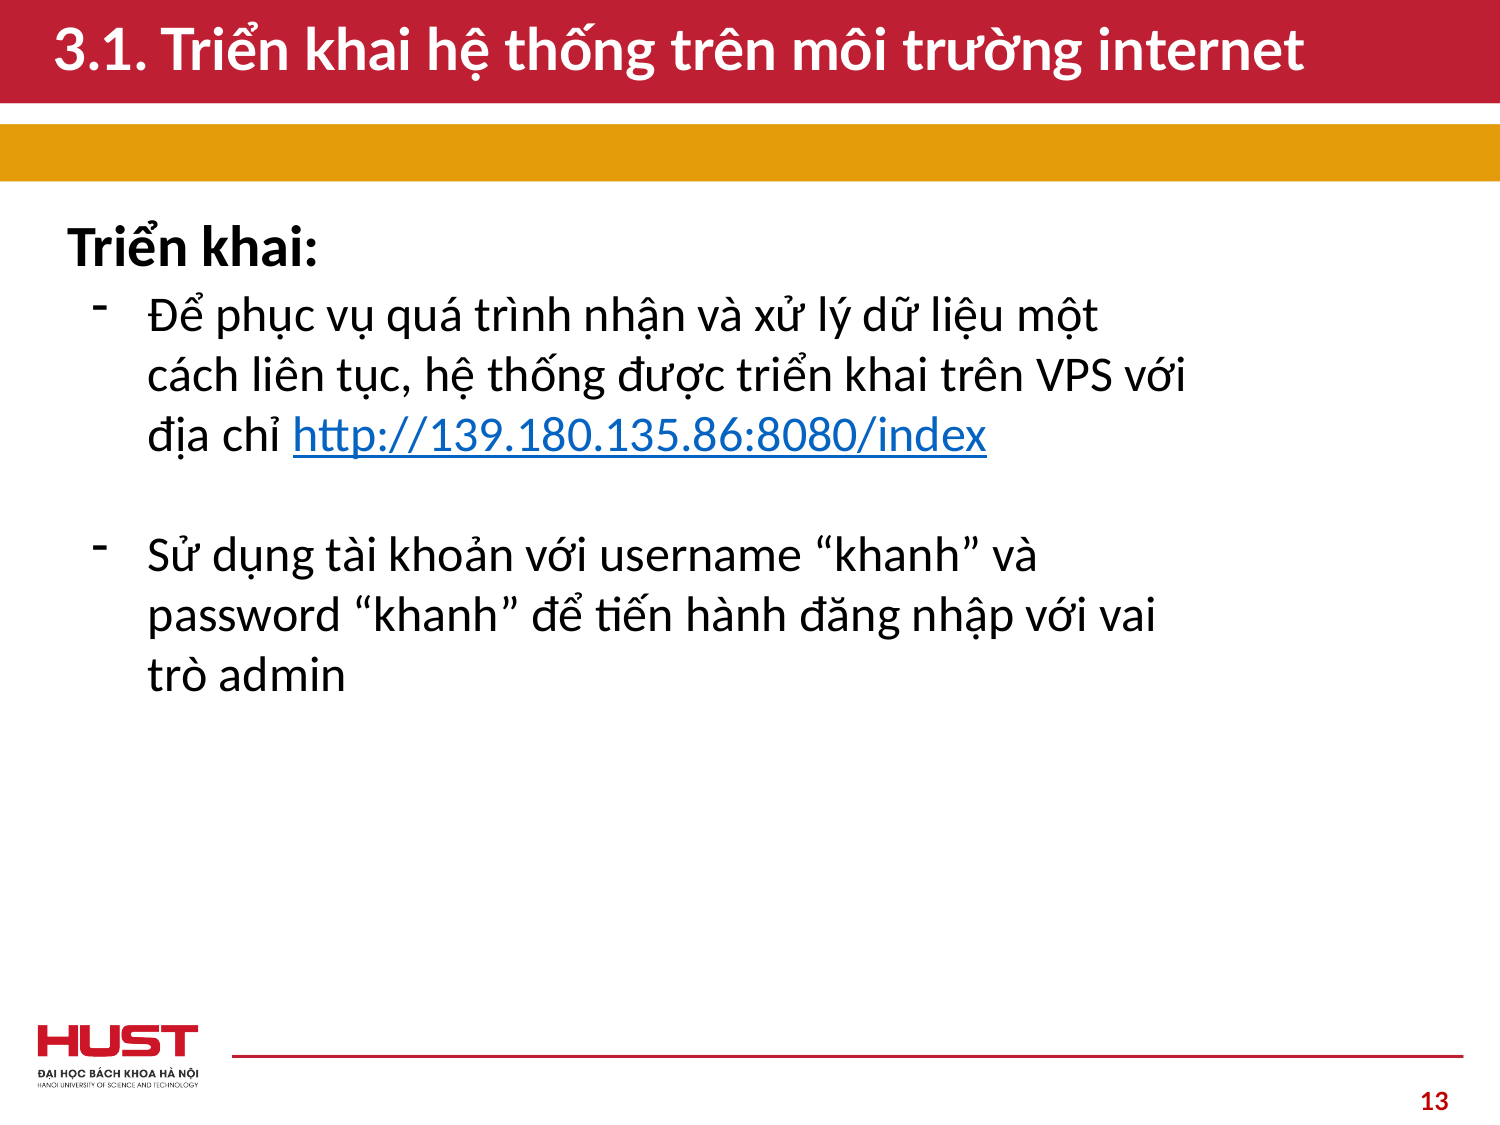

# 3.1. Triển khai hệ thống trên môi trường internet
Triển khai:
Để phục vụ quá trình nhận và xử lý dữ liệu một cách liên tục, hệ thống được triển khai trên VPS với địa chỉ http://139.180.135.86:8080/index
Sử dụng tài khoản với username “khanh” và password “khanh” để tiến hành đăng nhập với vai trò admin

13